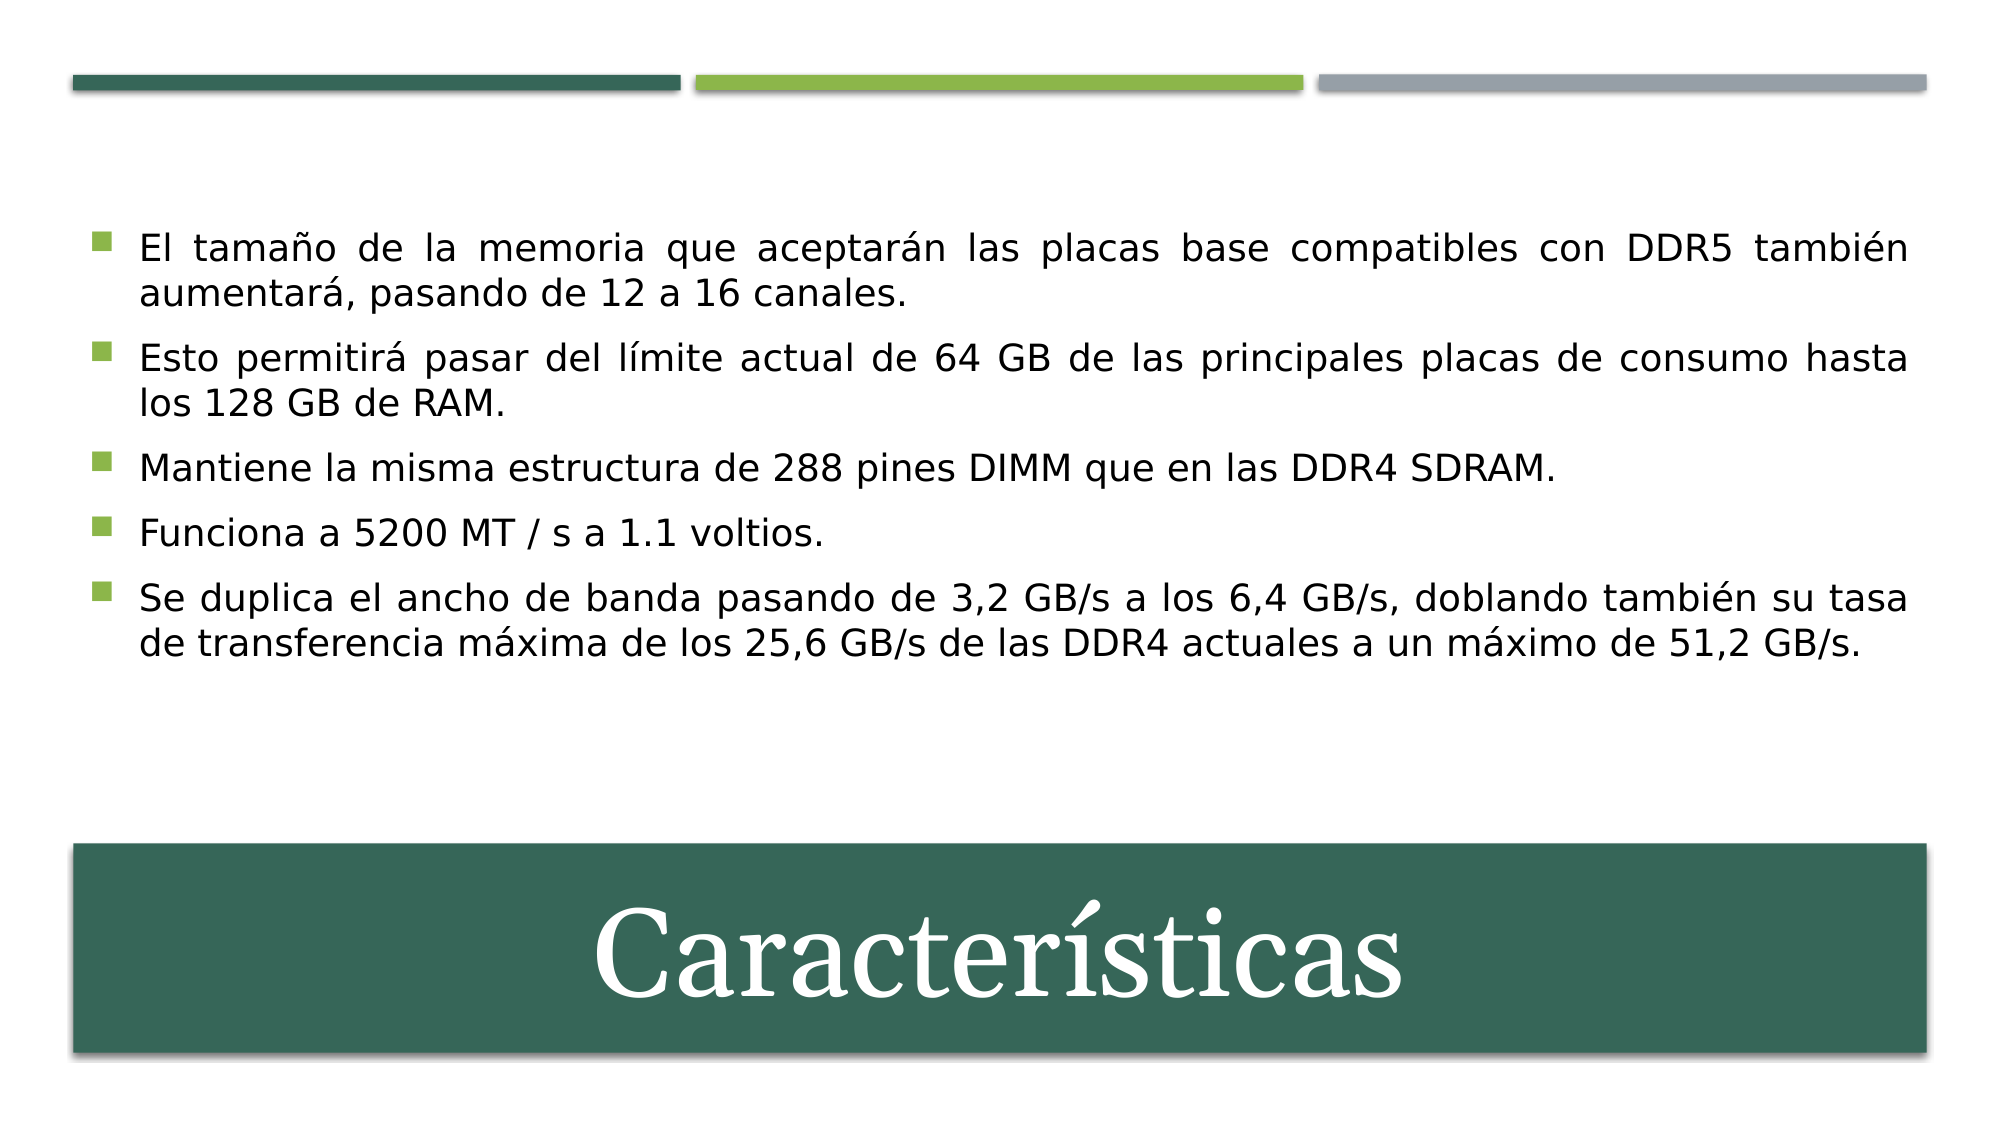

El tamaño de la memoria que aceptarán las placas base compatibles con DDR5 también aumentará, pasando de 12 a 16 canales.
Esto permitirá pasar del límite actual de 64 GB de las principales placas de consumo hasta los 128 GB de RAM.
Mantiene la misma estructura de 288 pines DIMM que en las DDR4 SDRAM.
Funciona a 5200 MT / s a 1.1 voltios.
Se duplica el ancho de banda pasando de 3,2 GB/s a los 6,4 GB/s, doblando también su tasa de transferencia máxima de los 25,6 GB/s de las DDR4 actuales a un máximo de 51,2 GB/s.
Características